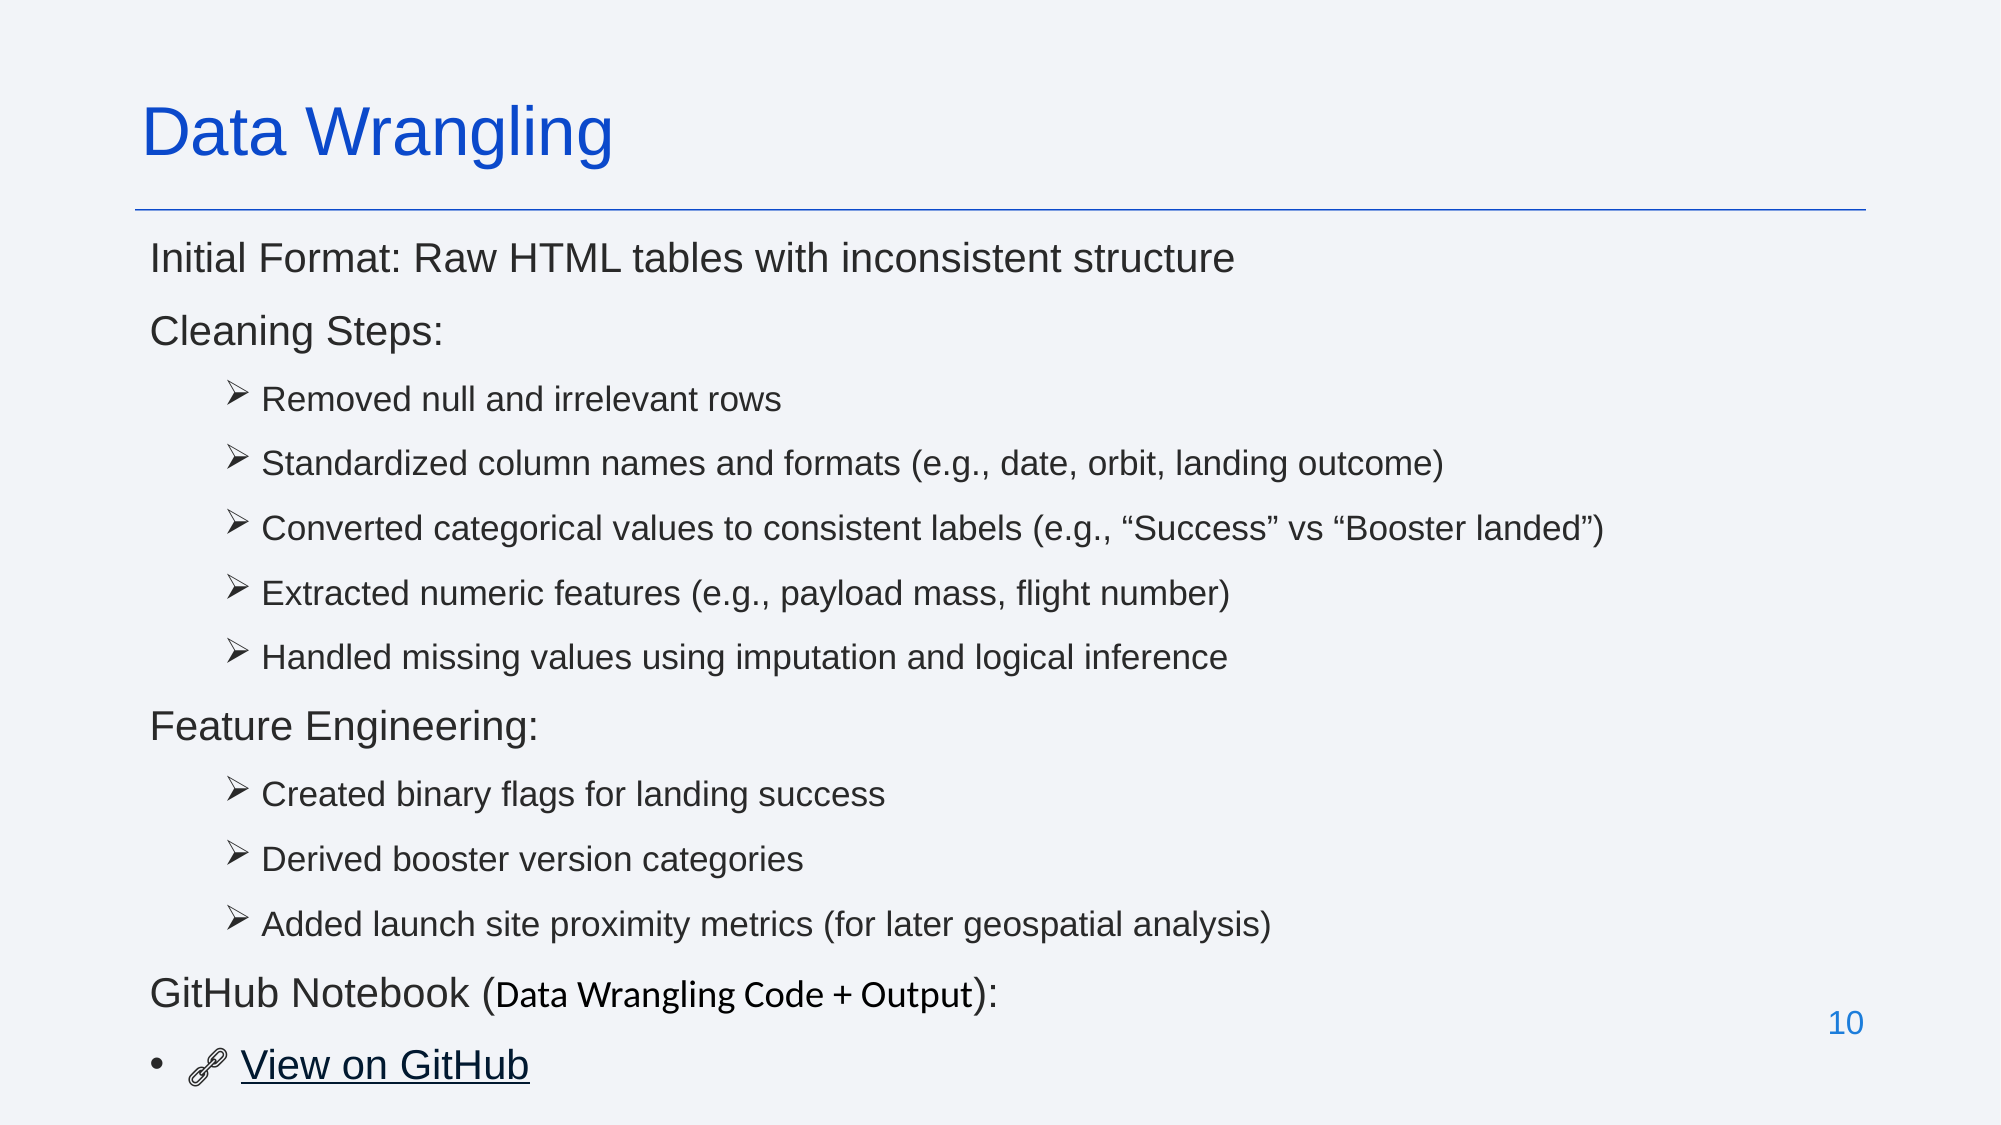

Data Wrangling
Initial Format: Raw HTML tables with inconsistent structure
Cleaning Steps:
Removed null and irrelevant rows
Standardized column names and formats (e.g., date, orbit, landing outcome)
Converted categorical values to consistent labels (e.g., “Success” vs “Booster landed”)
Extracted numeric features (e.g., payload mass, flight number)
Handled missing values using imputation and logical inference
Feature Engineering:
Created binary flags for landing success
Derived booster version categories
Added launch site proximity metrics (for later geospatial analysis)
GitHub Notebook (Data Wrangling Code + Output):
🔗 View on GitHub

10